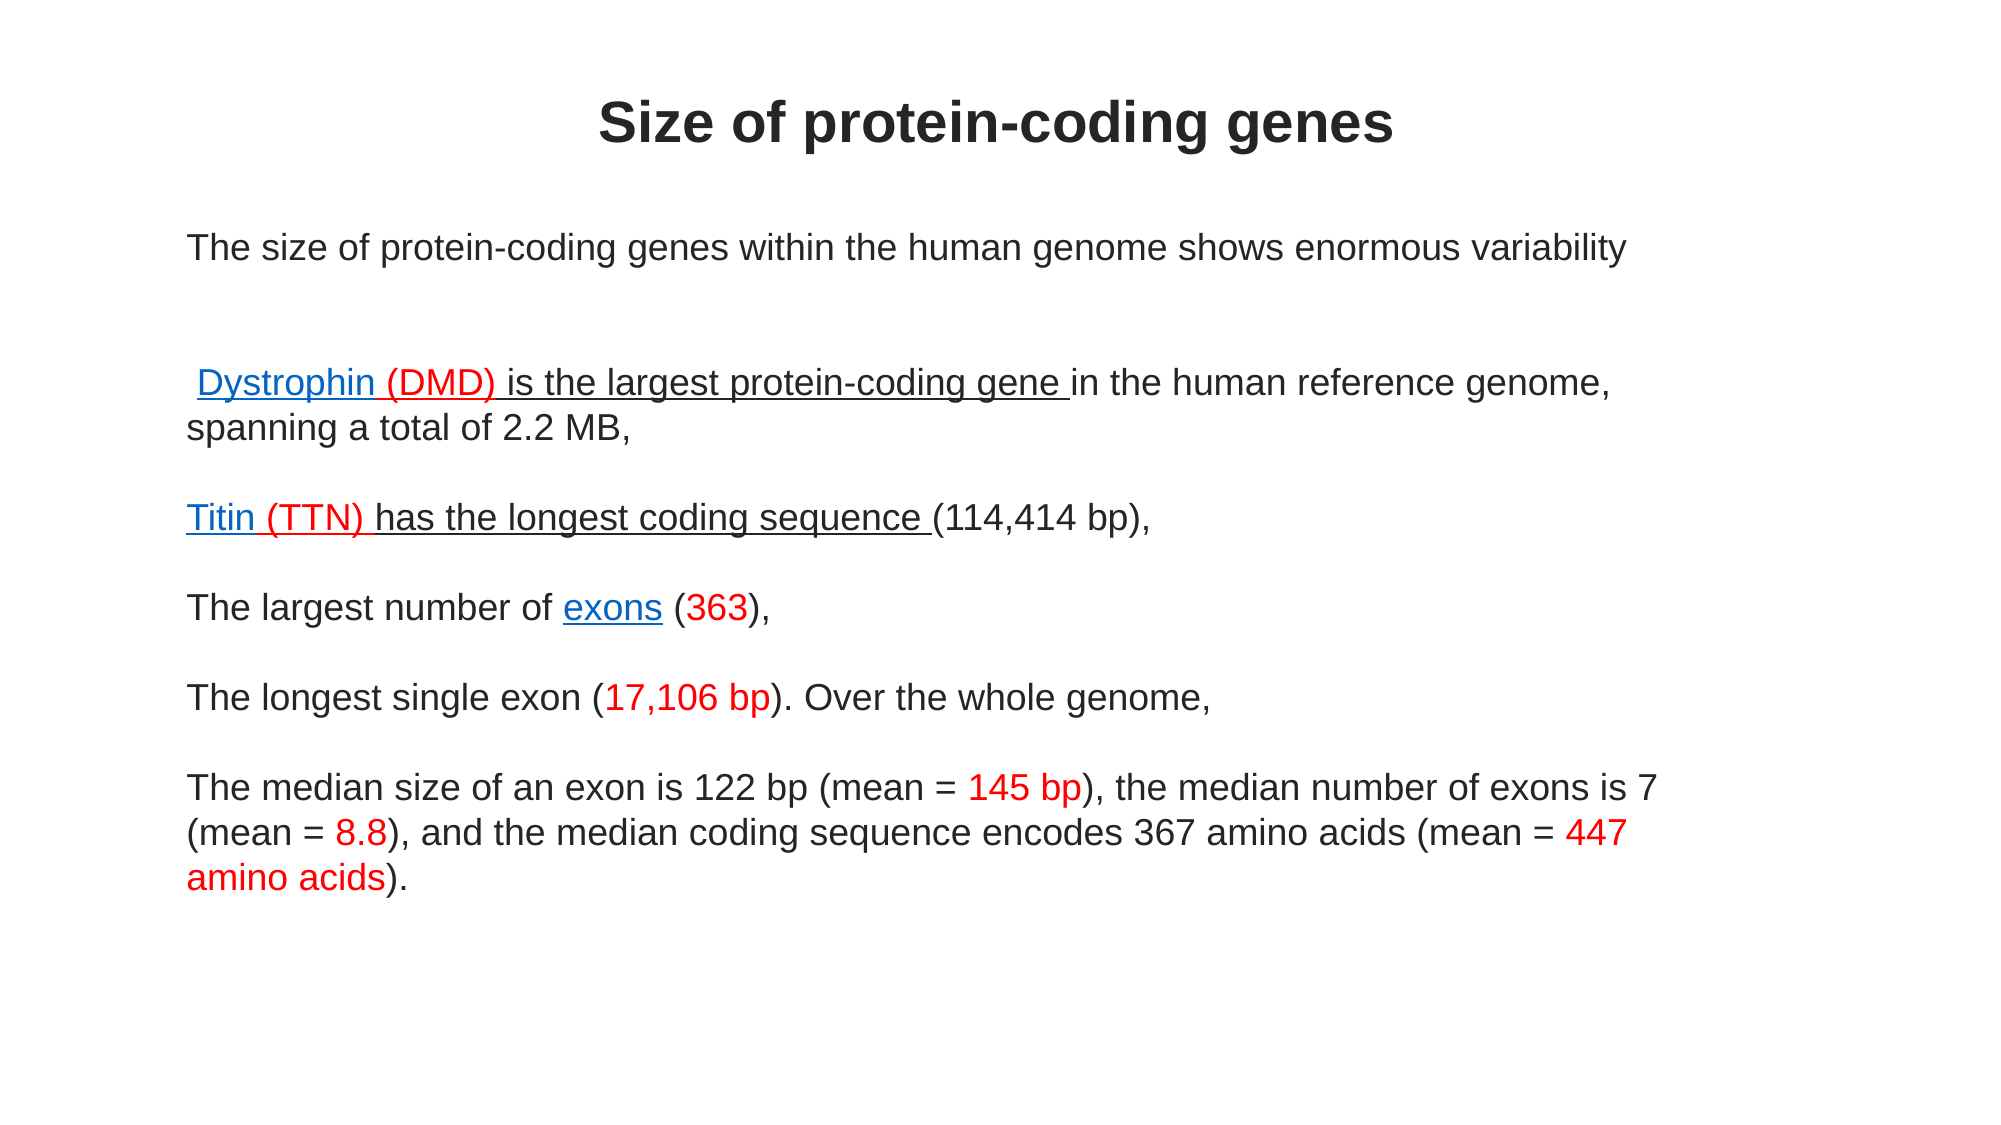

Size of protein-coding genes
The size of protein-coding genes within the human genome shows enormous variability

 Dystrophin (DMD) is the largest protein-coding gene in the human reference genome, spanning a total of 2.2 MB,

Titin (TTN) has the longest coding sequence (114,414 bp),

The largest number of exons (363),

The longest single exon (17,106 bp). Over the whole genome,

The median size of an exon is 122 bp (mean = 145 bp), the median number of exons is 7 (mean = 8.8), and the median coding sequence encodes 367 amino acids (mean = 447 amino acids).